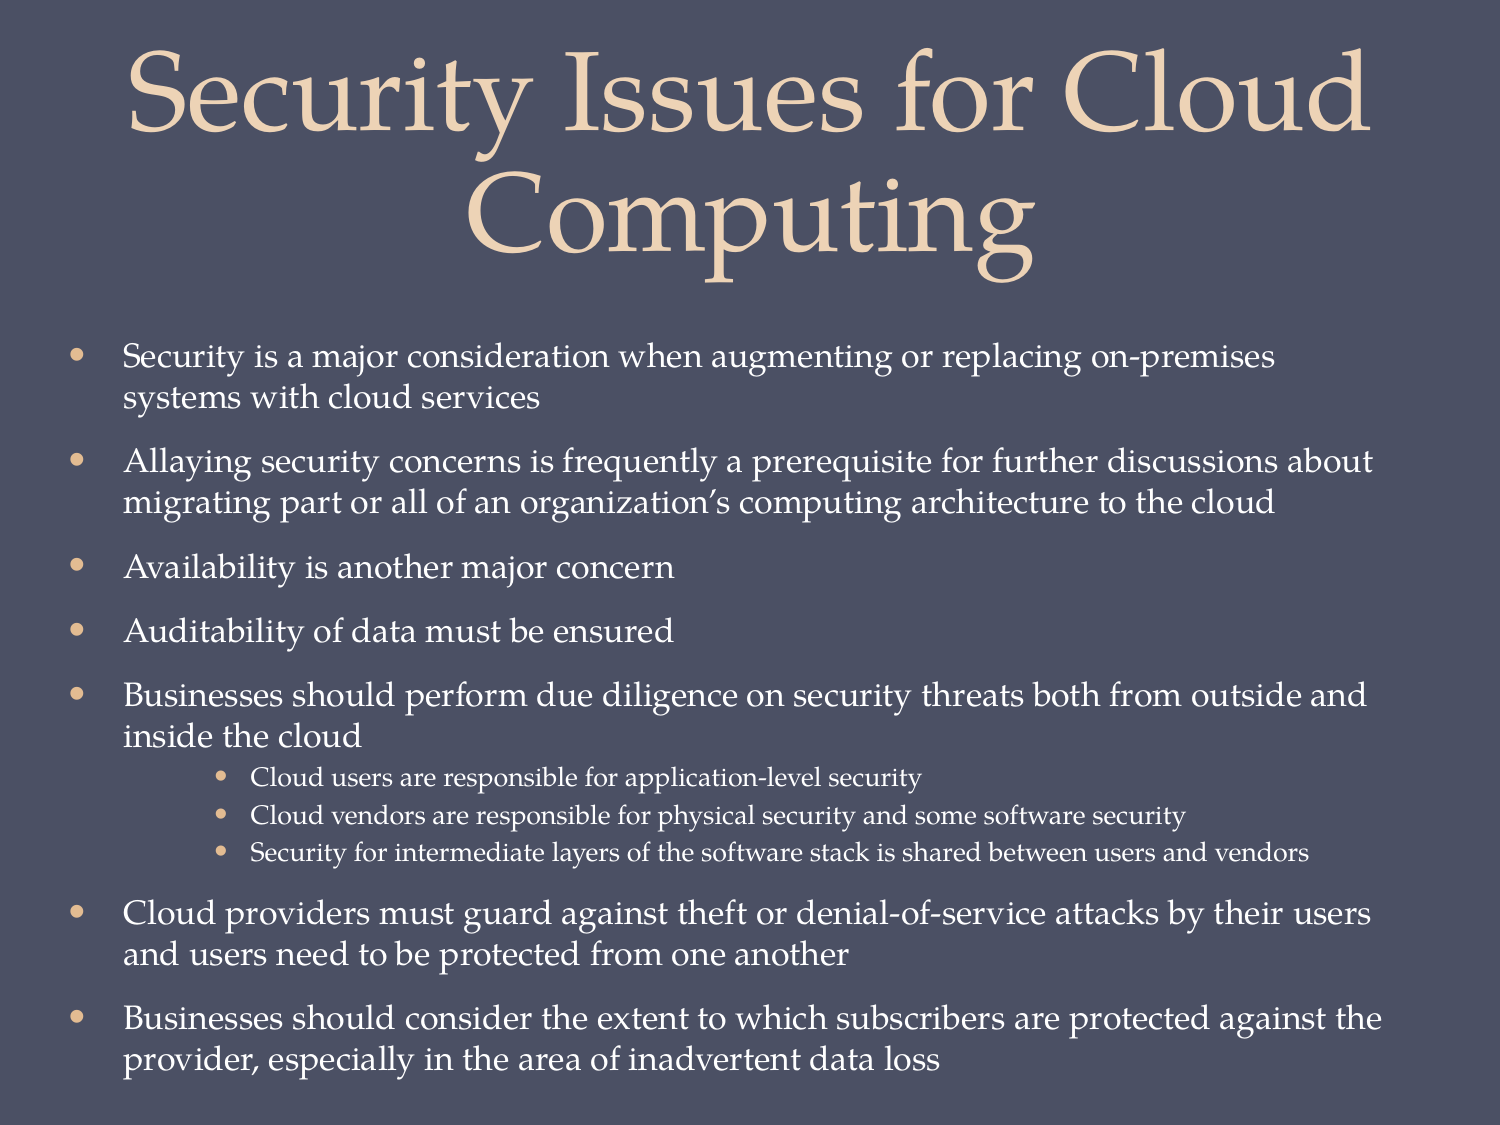

# Security Issues for Cloud Computing
Security is a major consideration when augmenting or replacing on-premises systems with cloud services
Allaying security concerns is frequently a prerequisite for further discussions about migrating part or all of an organization’s computing architecture to the cloud
Availability is another major concern
Auditability of data must be ensured
Businesses should perform due diligence on security threats both from outside and inside the cloud
Cloud users are responsible for application-level security
Cloud vendors are responsible for physical security and some software security
Security for intermediate layers of the software stack is shared between users and vendors
Cloud providers must guard against theft or denial-of-service attacks by their users and users need to be protected from one another
Businesses should consider the extent to which subscribers are protected against the provider, especially in the area of inadvertent data loss